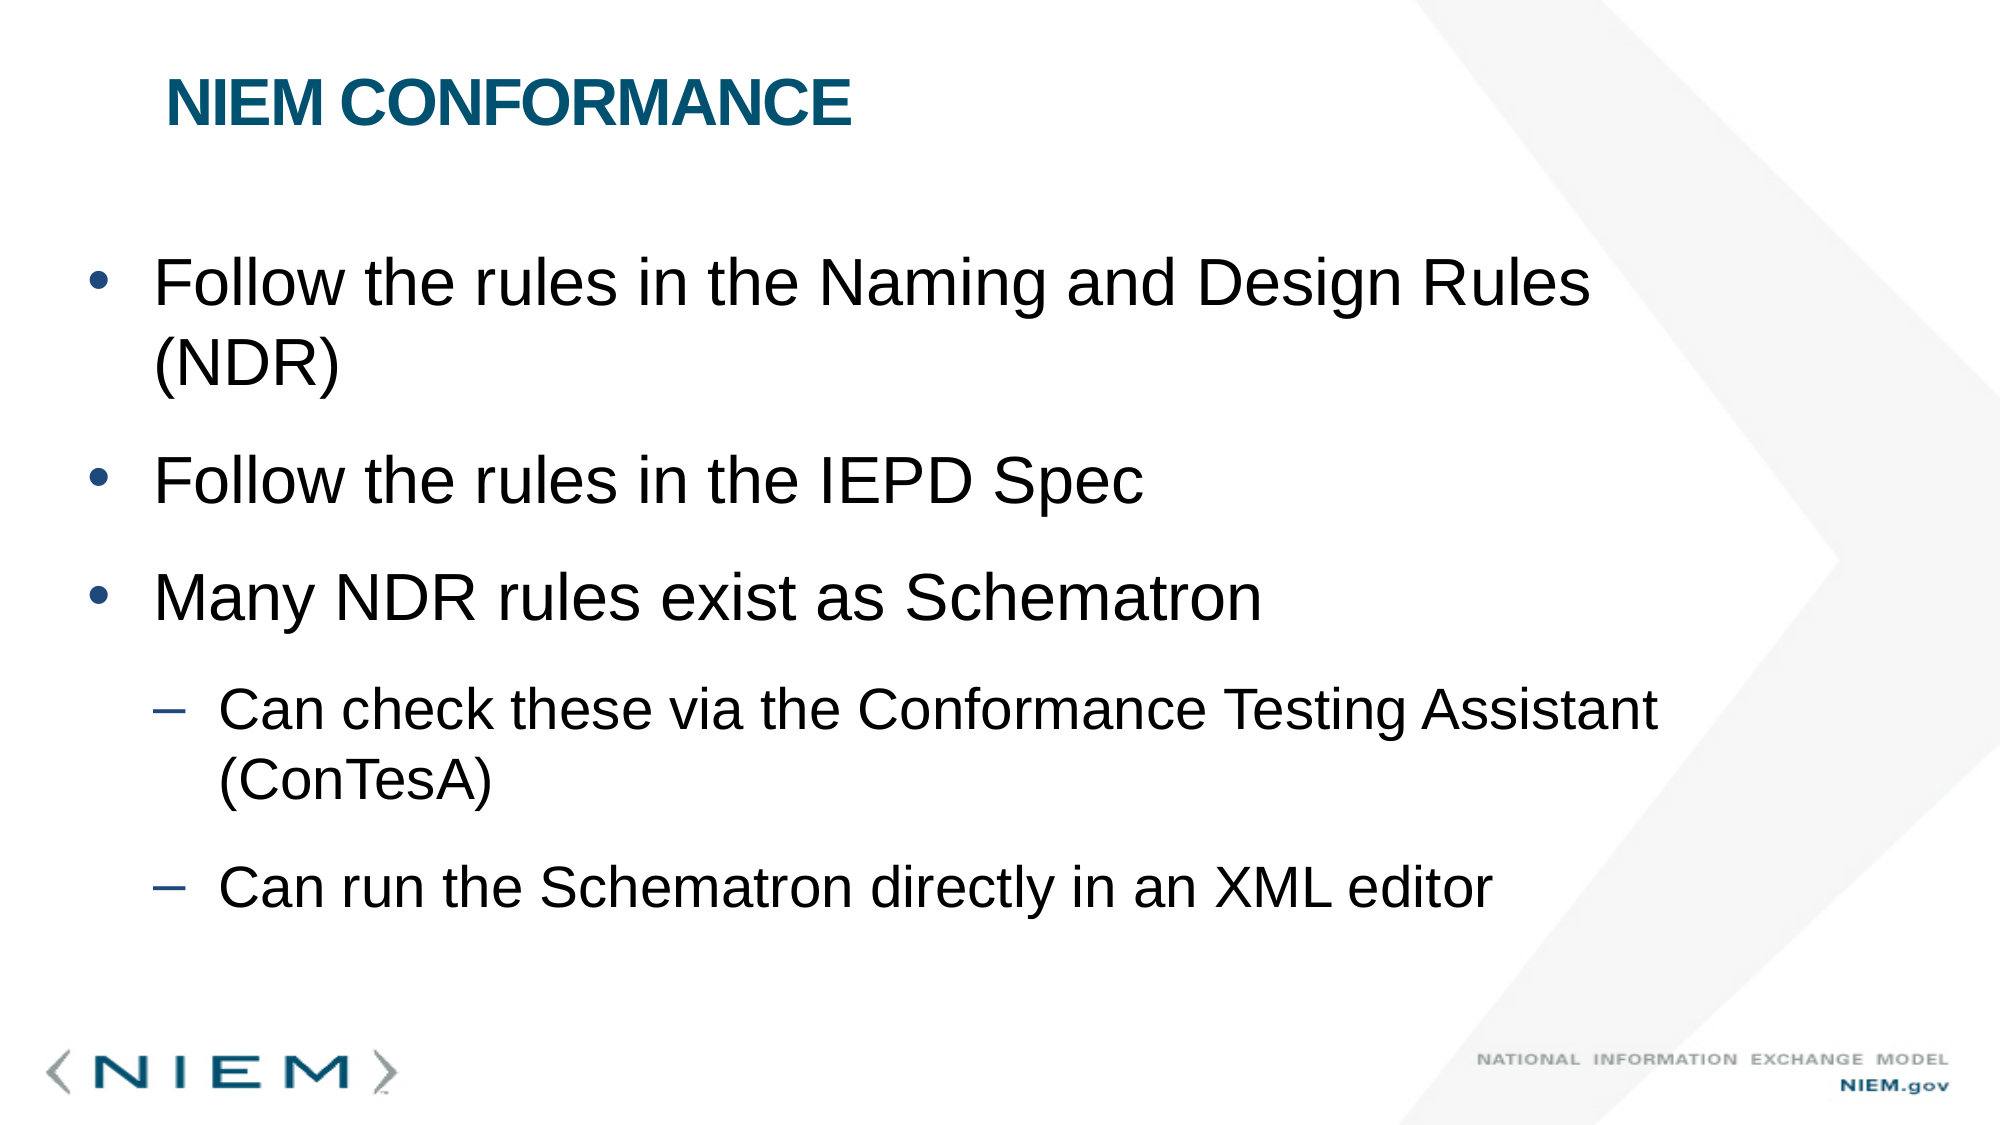

# NIEM Conformance
Follow the rules in the Naming and Design Rules (NDR)
Follow the rules in the IEPD Spec
Many NDR rules exist as Schematron
Can check these via the Conformance Testing Assistant (ConTesA)
Can run the Schematron directly in an XML editor